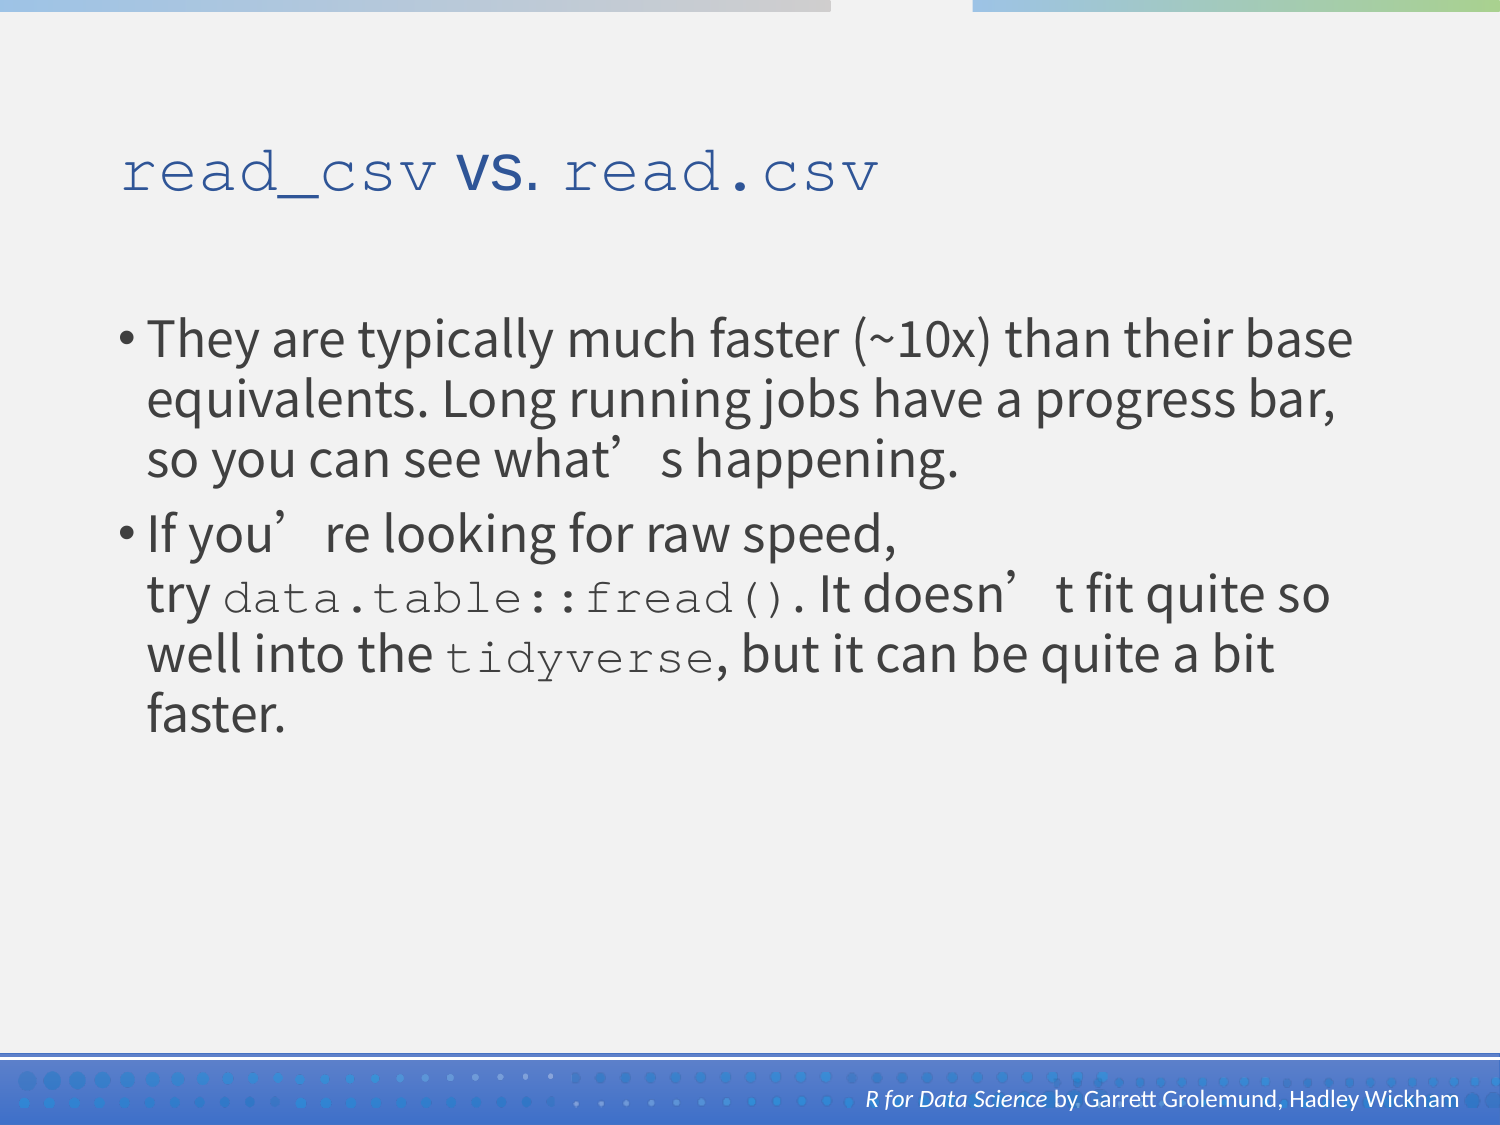

# read_csv vs. read.csv
They are typically much faster (~10x) than their base equivalents. Long running jobs have a progress bar, so you can see what’s happening.
If you’re looking for raw speed, try data.table::fread(). It doesn’t fit quite so well into the tidyverse, but it can be quite a bit faster.
R for Data Science by Garrett Grolemund, Hadley Wickham